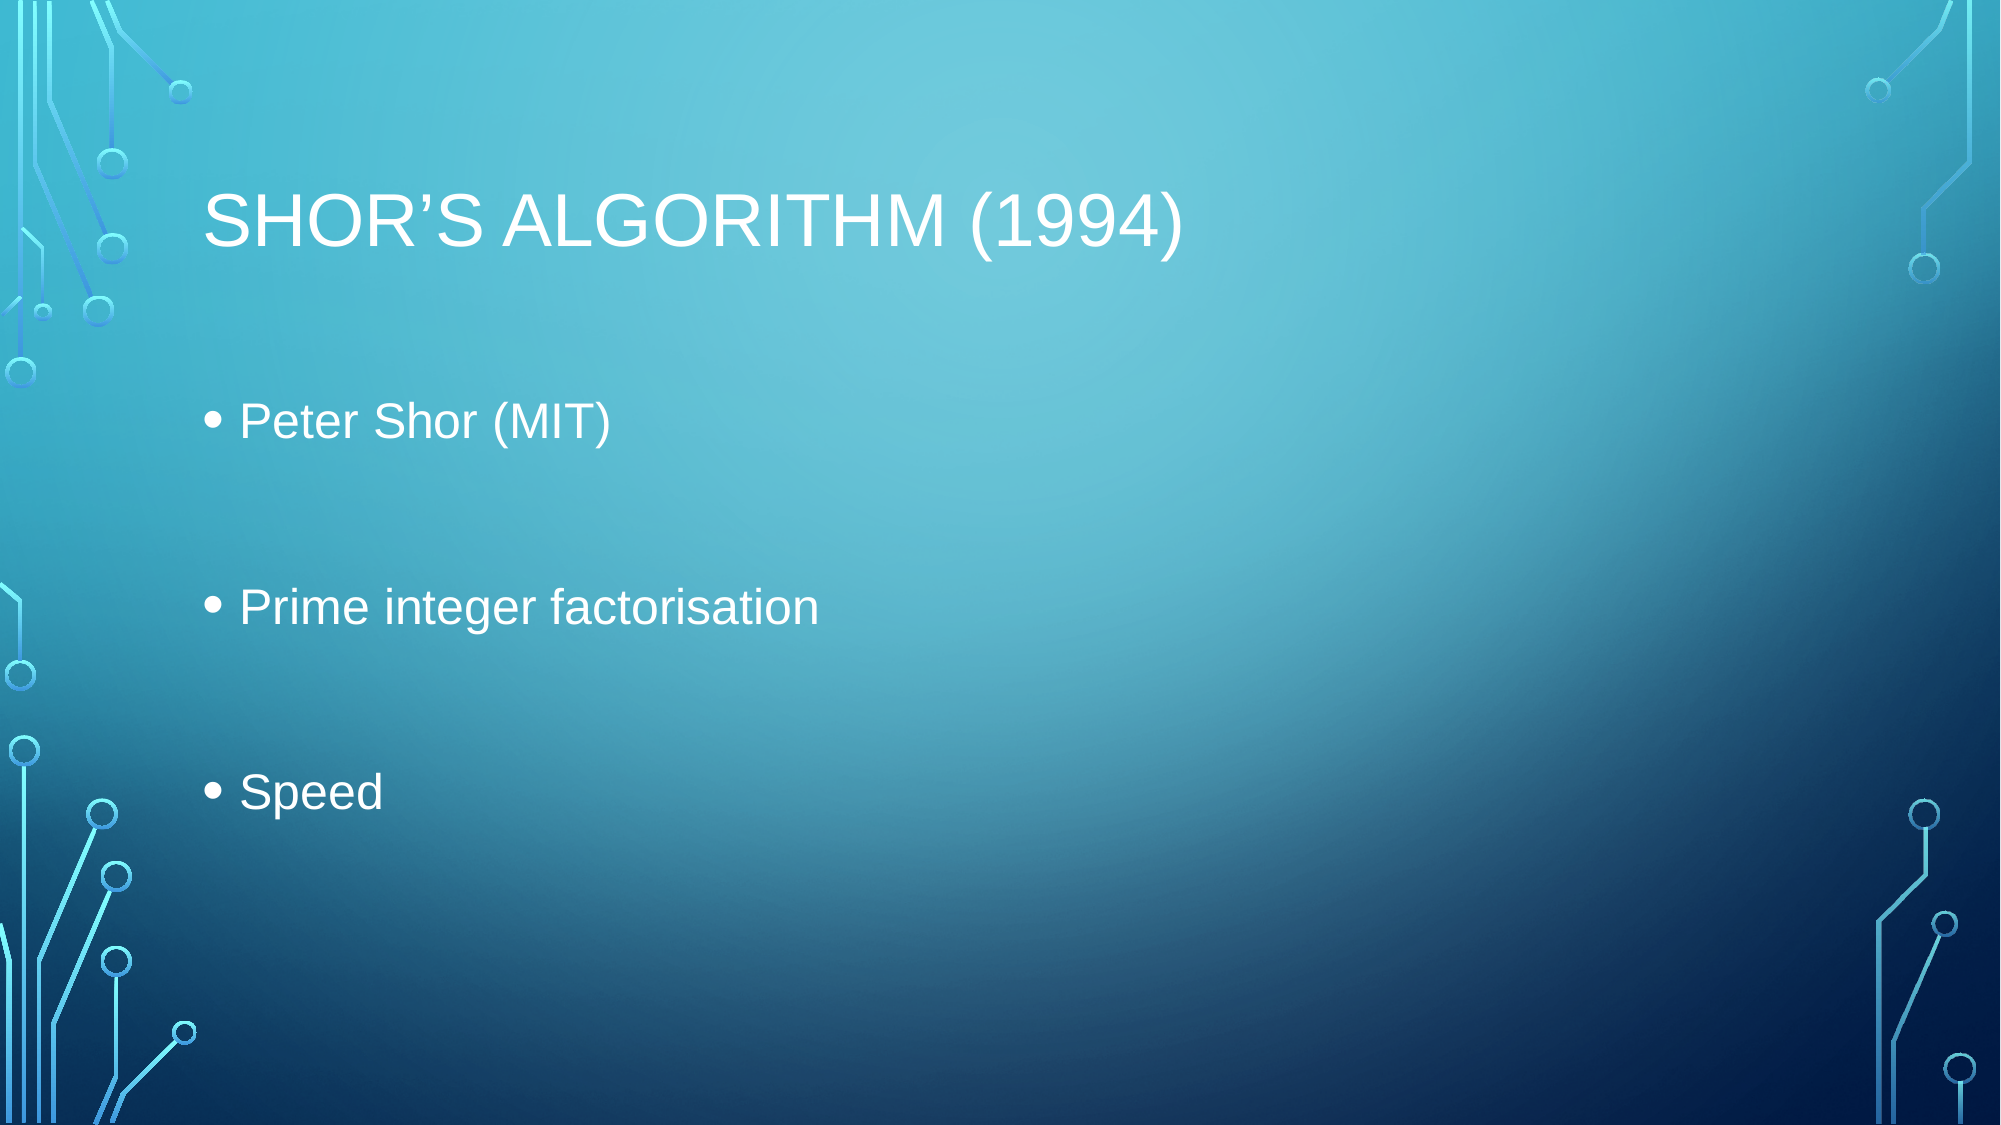

# Shor’s Algorithm (1994)
Peter Shor (MIT)

Prime integer factorisation

Speed